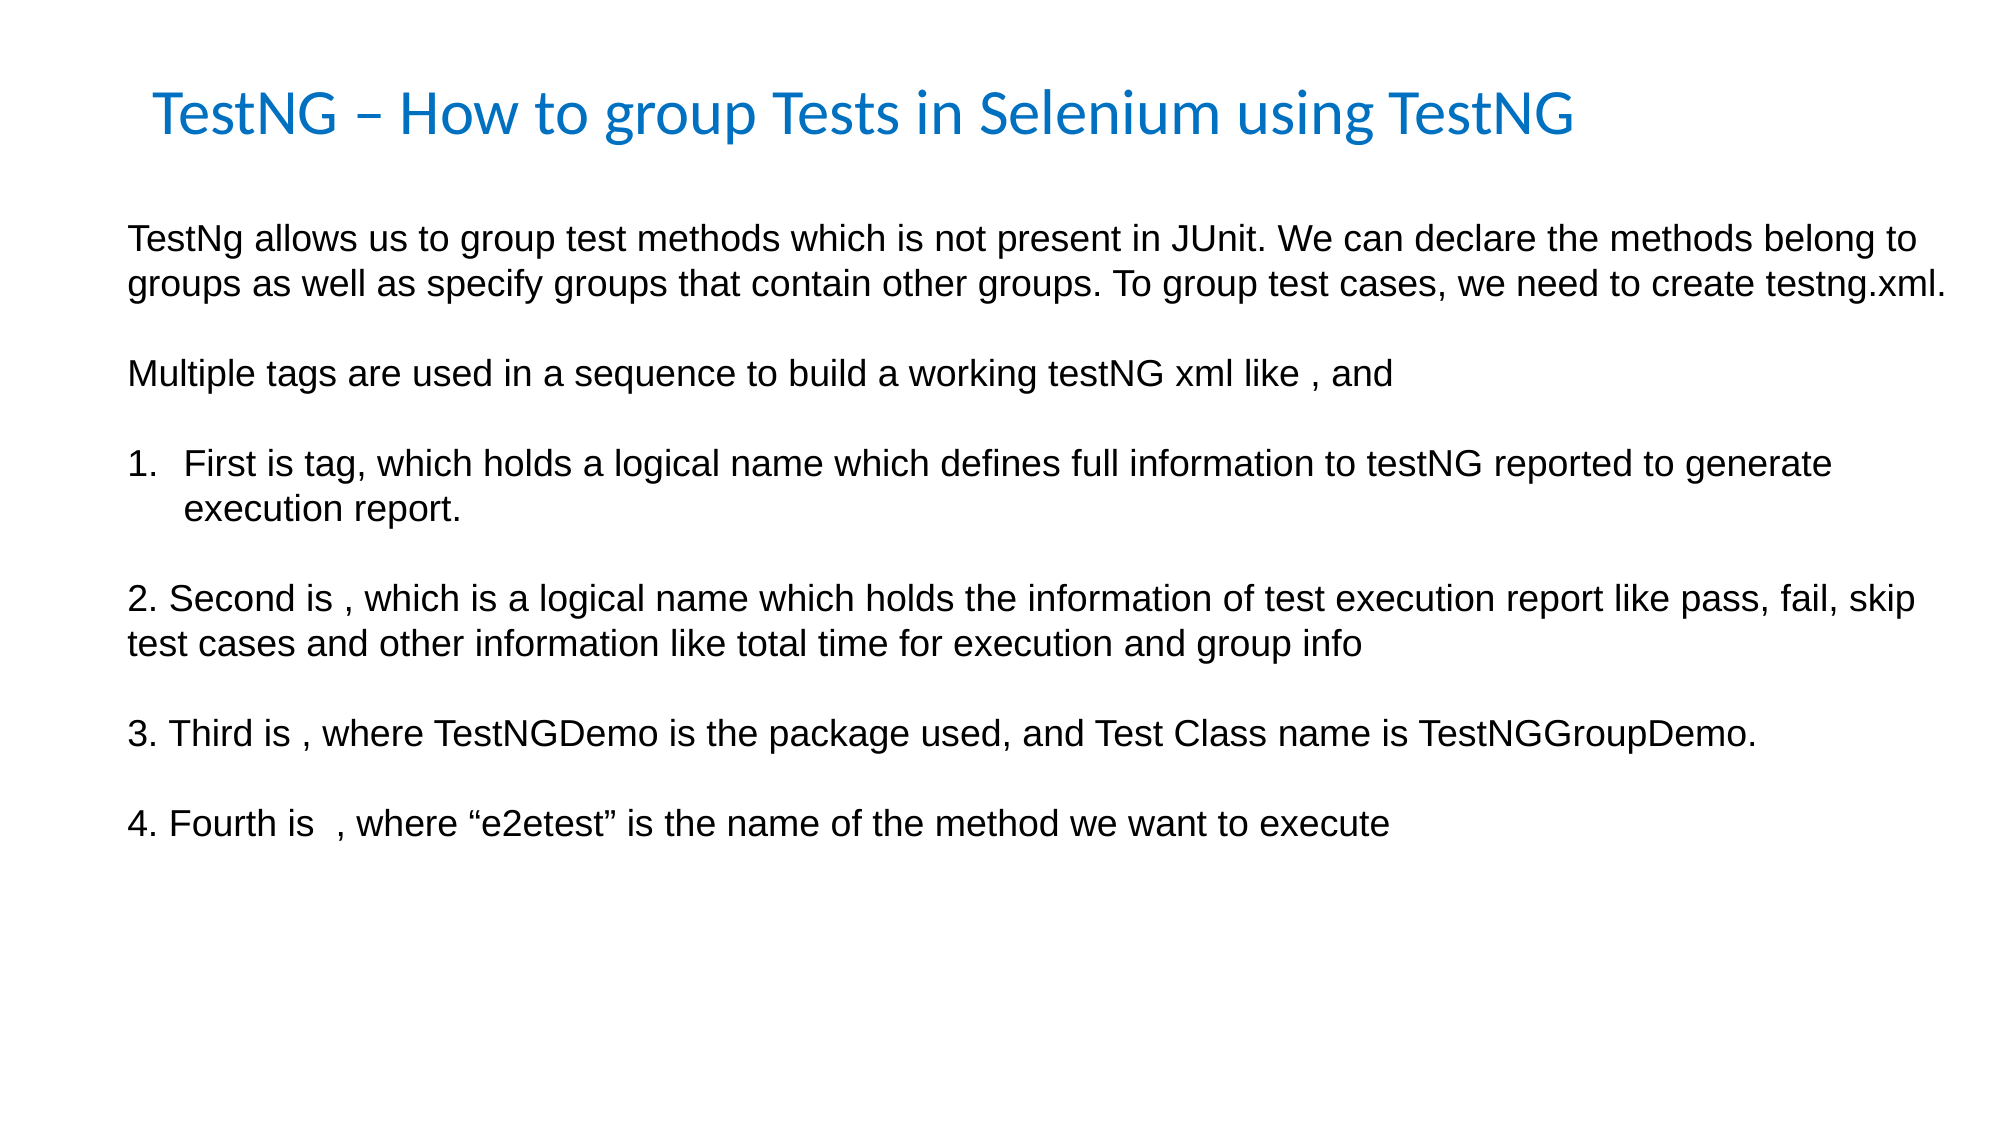

# TestNG – How to group Tests in Selenium using TestNG
TestNg allows us to group test methods which is not present in JUnit. We can declare the methods belong to
groups as well as specify groups that contain other groups. To group test cases, we need to create testng.xml.

Multiple tags are used in a sequence to build a working testNG xml like , and

First is tag, which holds a logical name which defines full information to testNG reported to generate execution report.
2. Second is , which is a logical name which holds the information of test execution report like pass, fail, skip test cases and other information like total time for execution and group info
3. Third is , where TestNGDemo is the package used, and Test Class name is TestNGGroupDemo.
4. Fourth is  , where “e2etest” is the name of the method we want to execute